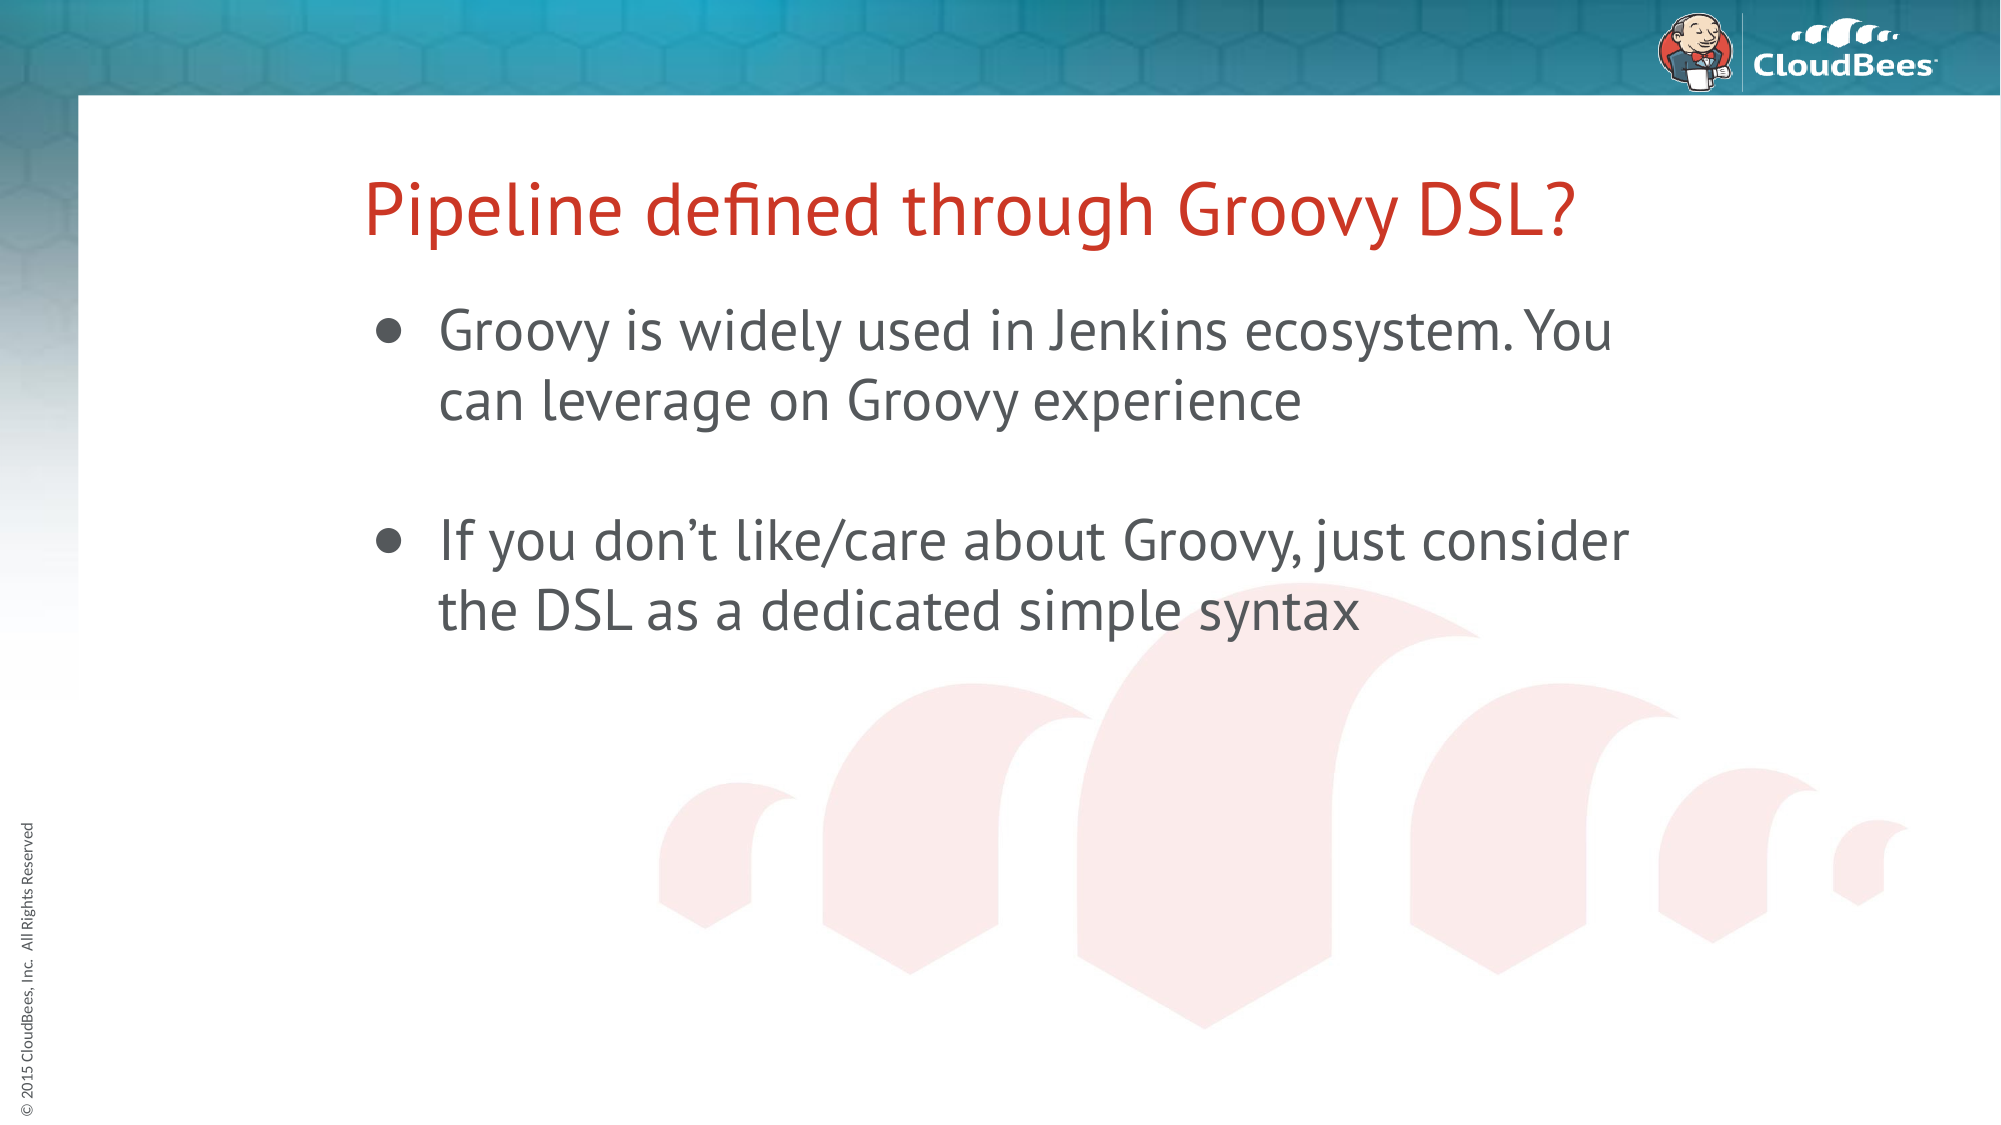

# Pipeline defined through Groovy DSL?
Groovy is widely used in Jenkins ecosystem. You can leverage on Groovy experience

If you don’t like/care about Groovy, just consider the DSL as a dedicated simple syntax